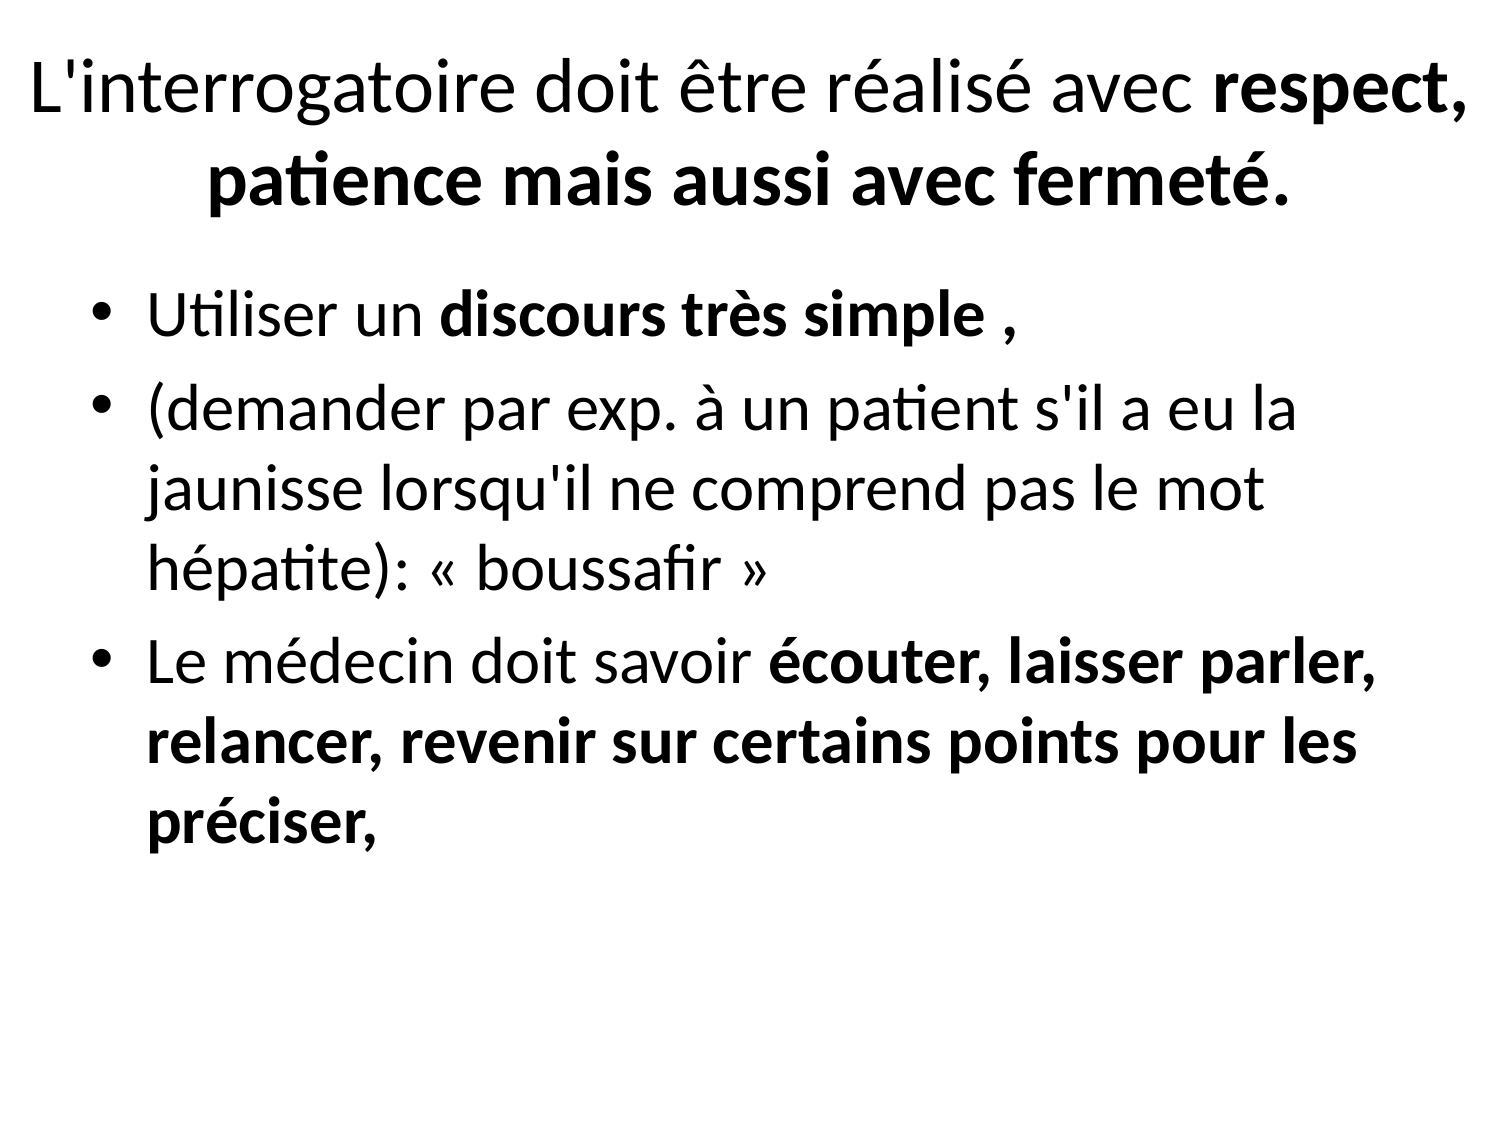

# L'interrogatoire doit être réalisé avec respect, patience mais aussi avec fermeté.
Utiliser un discours très simple ,
(demander par exp. à un patient s'il a eu la jaunisse lorsqu'il ne comprend pas le mot hépatite): « boussafir »
Le médecin doit savoir écouter, laisser parler, relancer, revenir sur certains points pour les préciser,